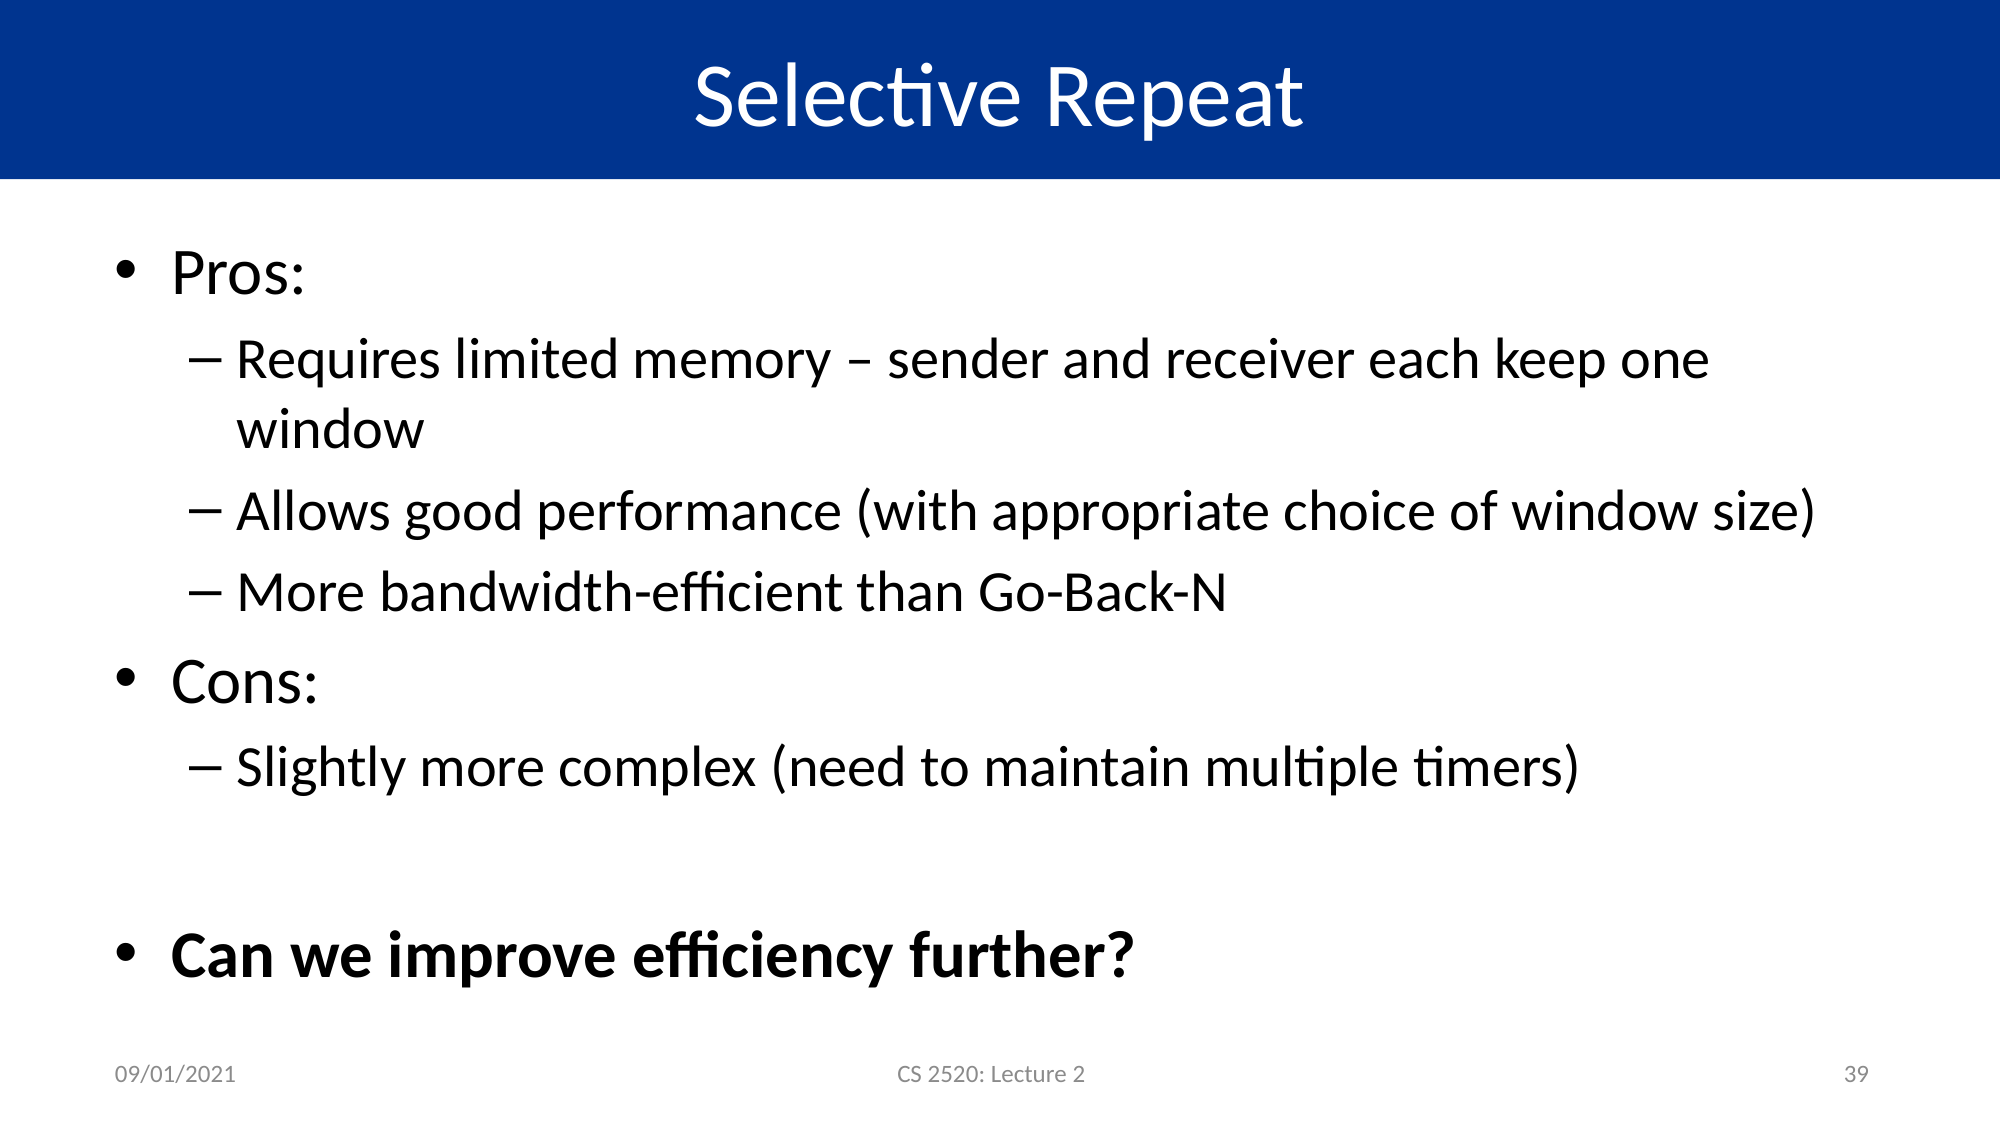

# Selective Repeat
Pros:
Requires limited memory – sender and receiver each keep one window
Allows good performance (with appropriate choice of window size)
More bandwidth-efficient than Go-Back-N
Cons:
Slightly more complex (need to maintain multiple timers)

Can we improve efficiency further?

09/01/2021
CS 2520: Lecture 2
39